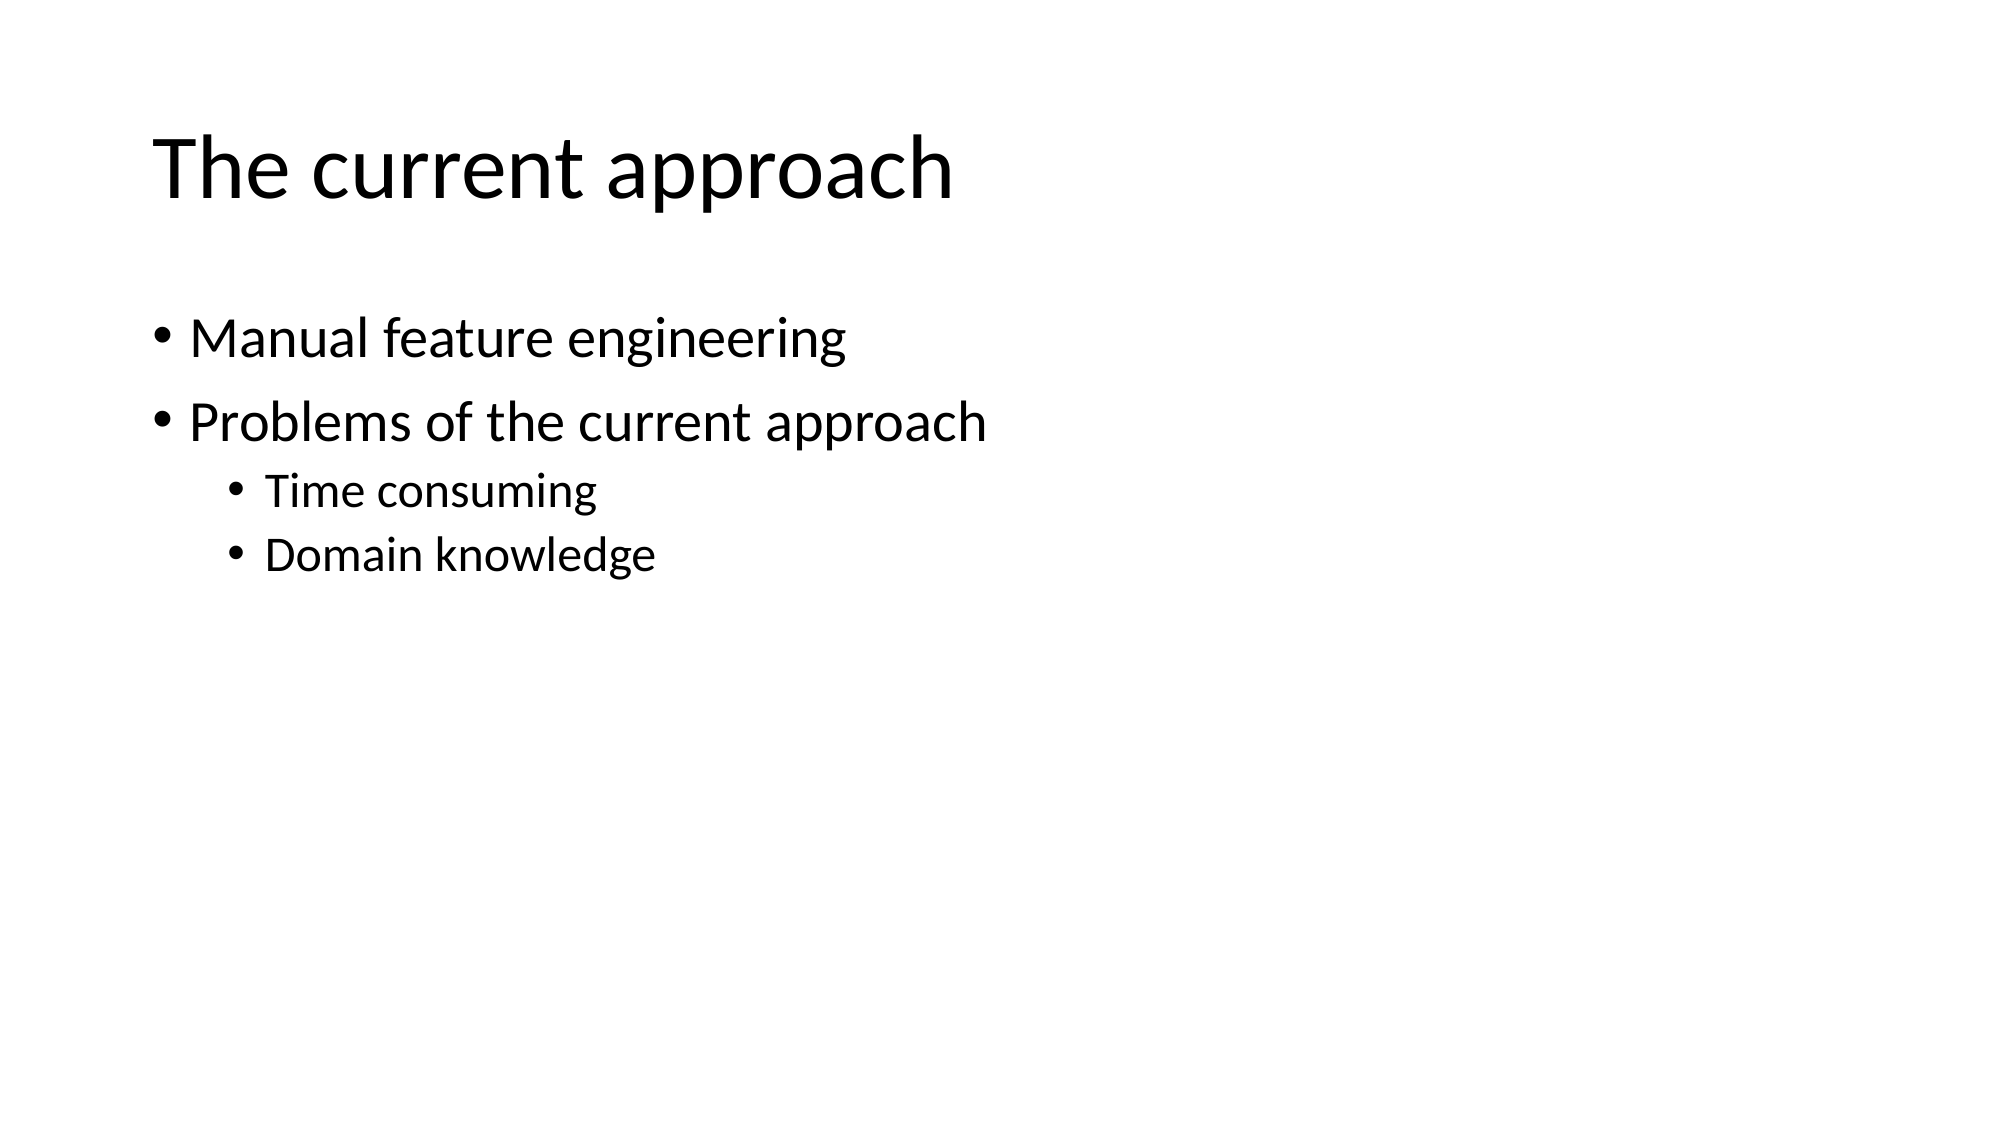

# The current approach
Manual feature engineering
Problems of the current approach
Time consuming
Domain knowledge